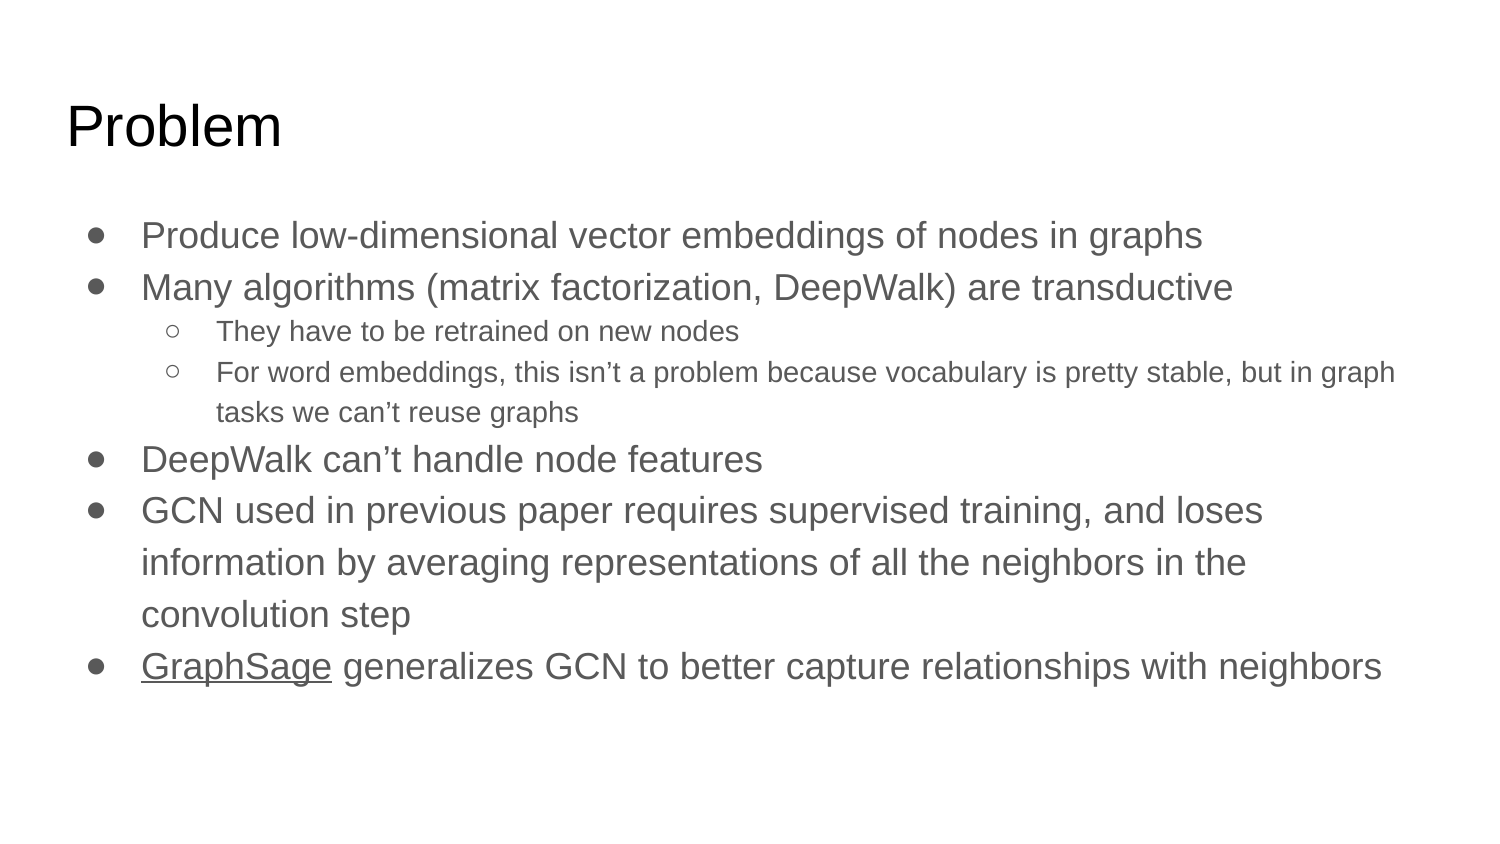

# Problem
Produce low-dimensional vector embeddings of nodes in graphs
Many algorithms (matrix factorization, DeepWalk) are transductive
They have to be retrained on new nodes
For word embeddings, this isn’t a problem because vocabulary is pretty stable, but in graph tasks we can’t reuse graphs
DeepWalk can’t handle node features
GCN used in previous paper requires supervised training, and loses information by averaging representations of all the neighbors in the convolution step
GraphSage generalizes GCN to better capture relationships with neighbors